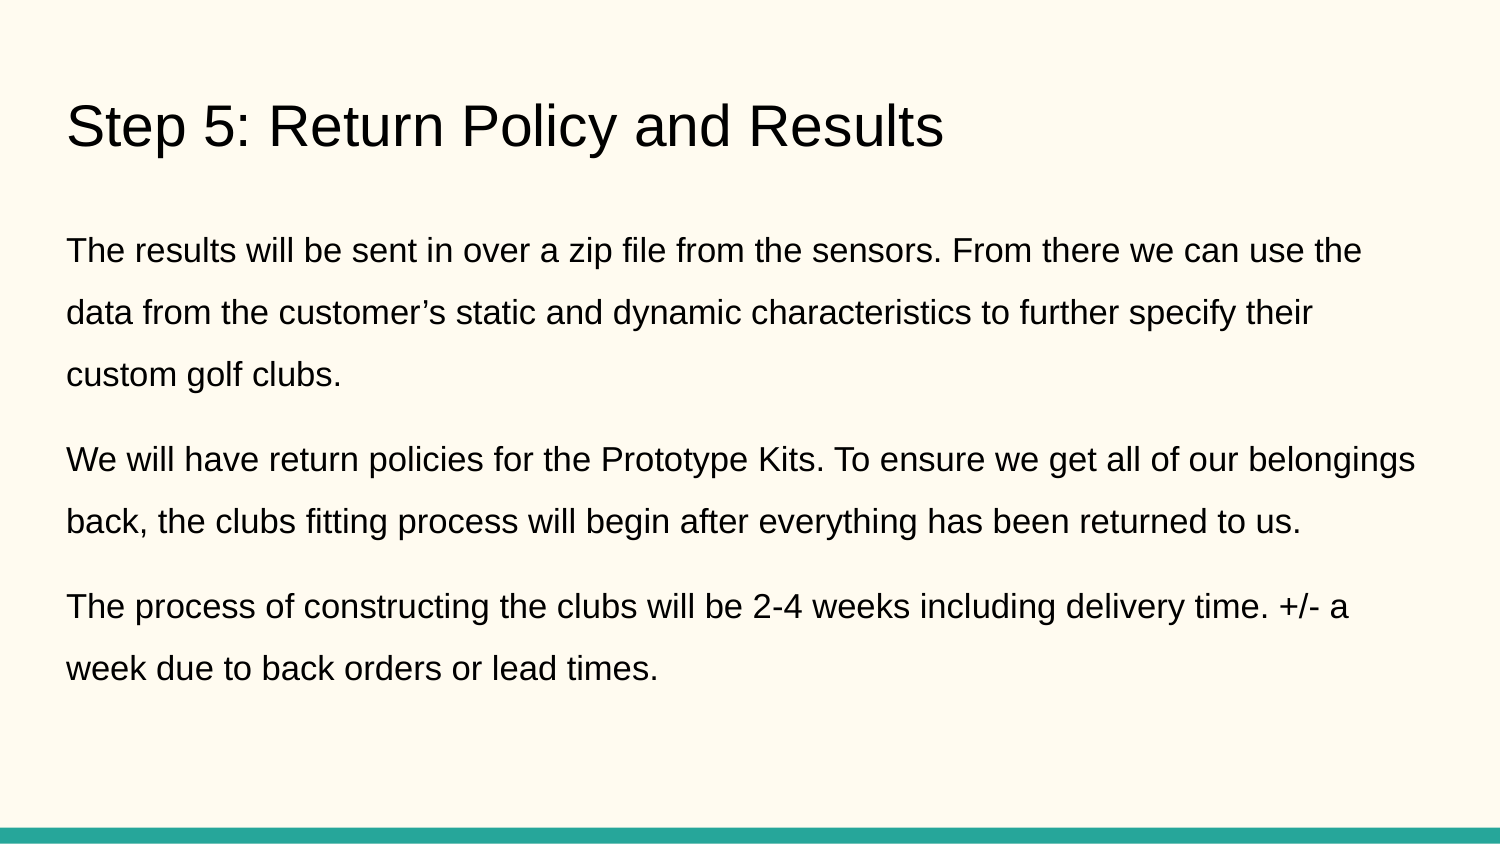

# Step 5: Return Policy and Results
The results will be sent in over a zip file from the sensors. From there we can use the data from the customer’s static and dynamic characteristics to further specify their custom golf clubs.
We will have return policies for the Prototype Kits. To ensure we get all of our belongings back, the clubs fitting process will begin after everything has been returned to us.
The process of constructing the clubs will be 2-4 weeks including delivery time. +/- a week due to back orders or lead times.